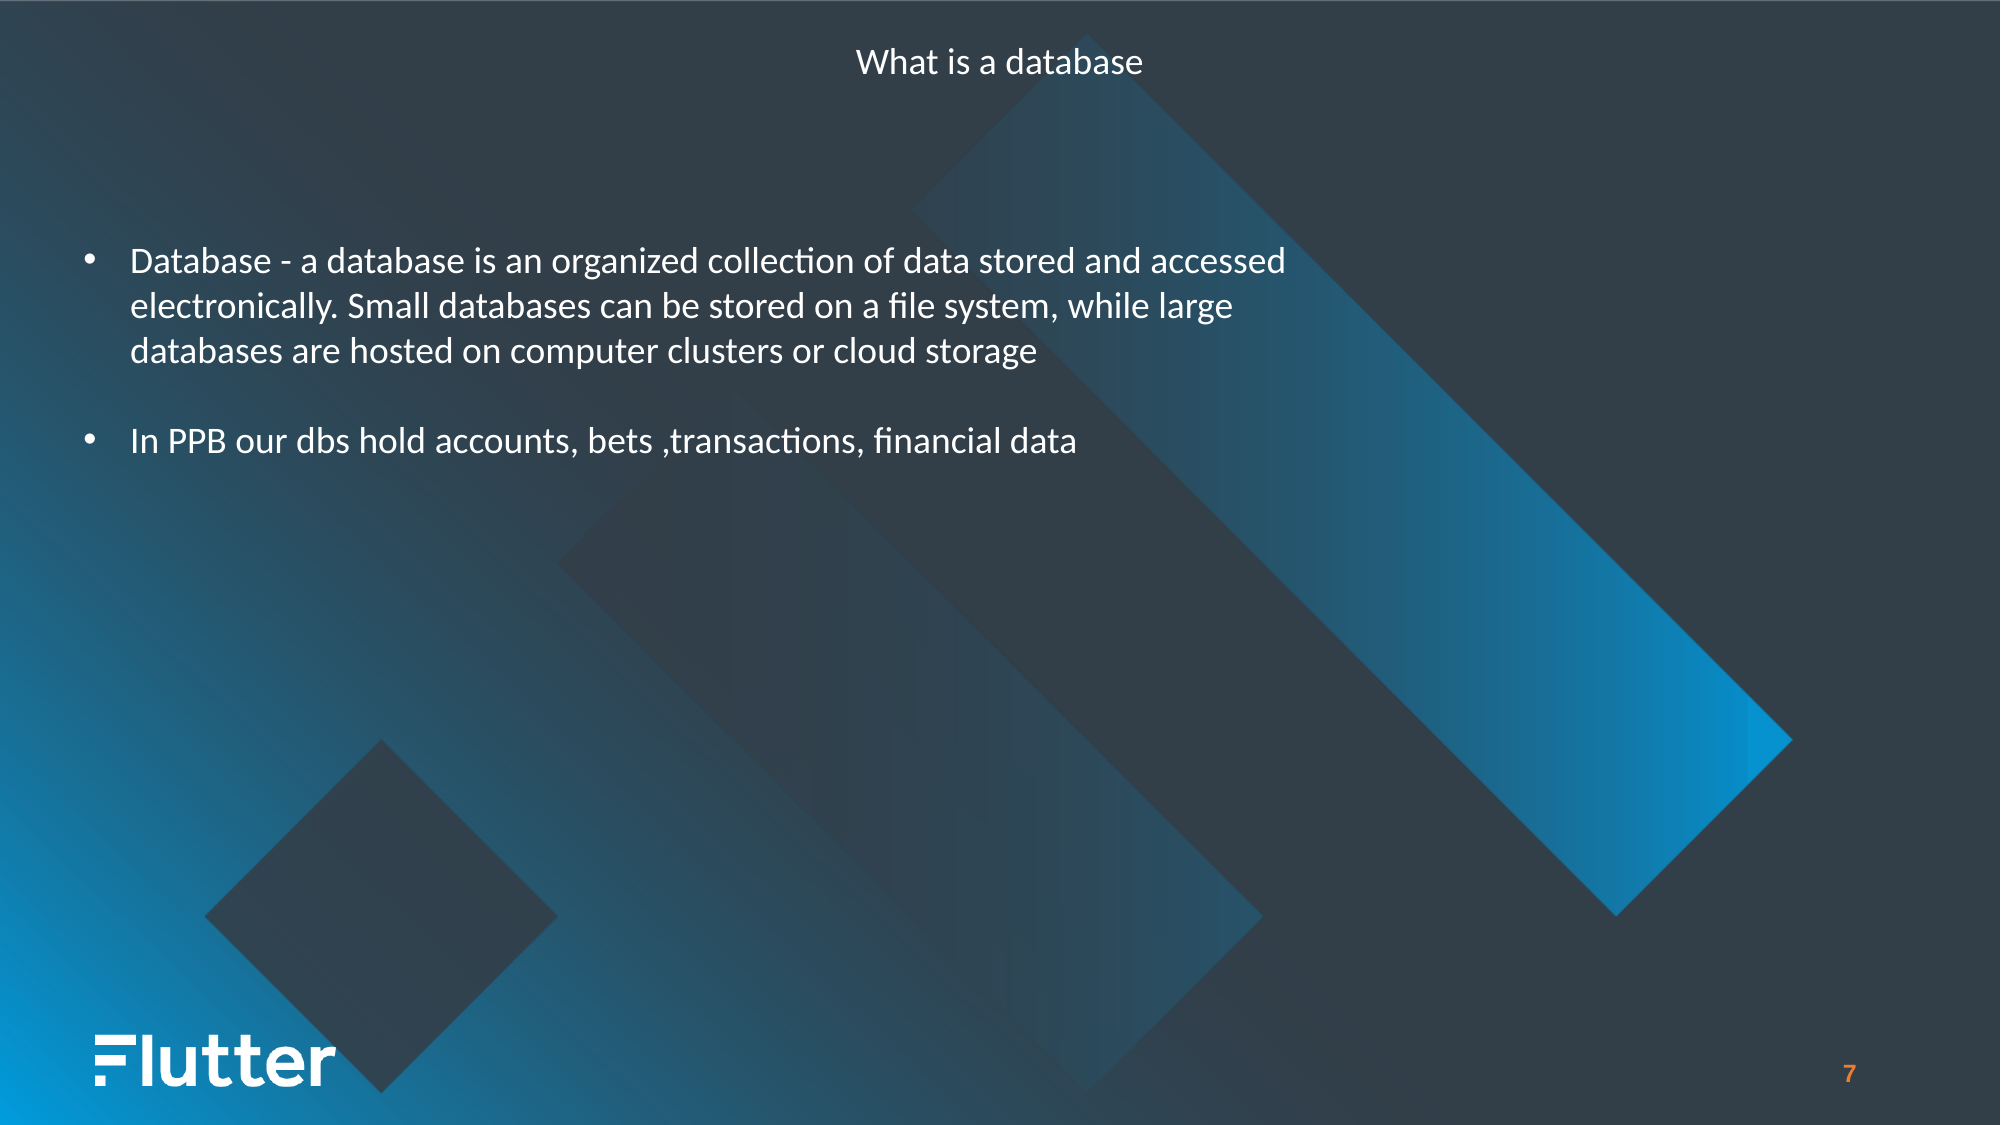

What is a database
Database - a database is an organized collection of data stored and accessed electronically. Small databases can be stored on a file system, while large databases are hosted on computer clusters or cloud storage

In PPB our dbs hold accounts, bets ,transactions, financial data